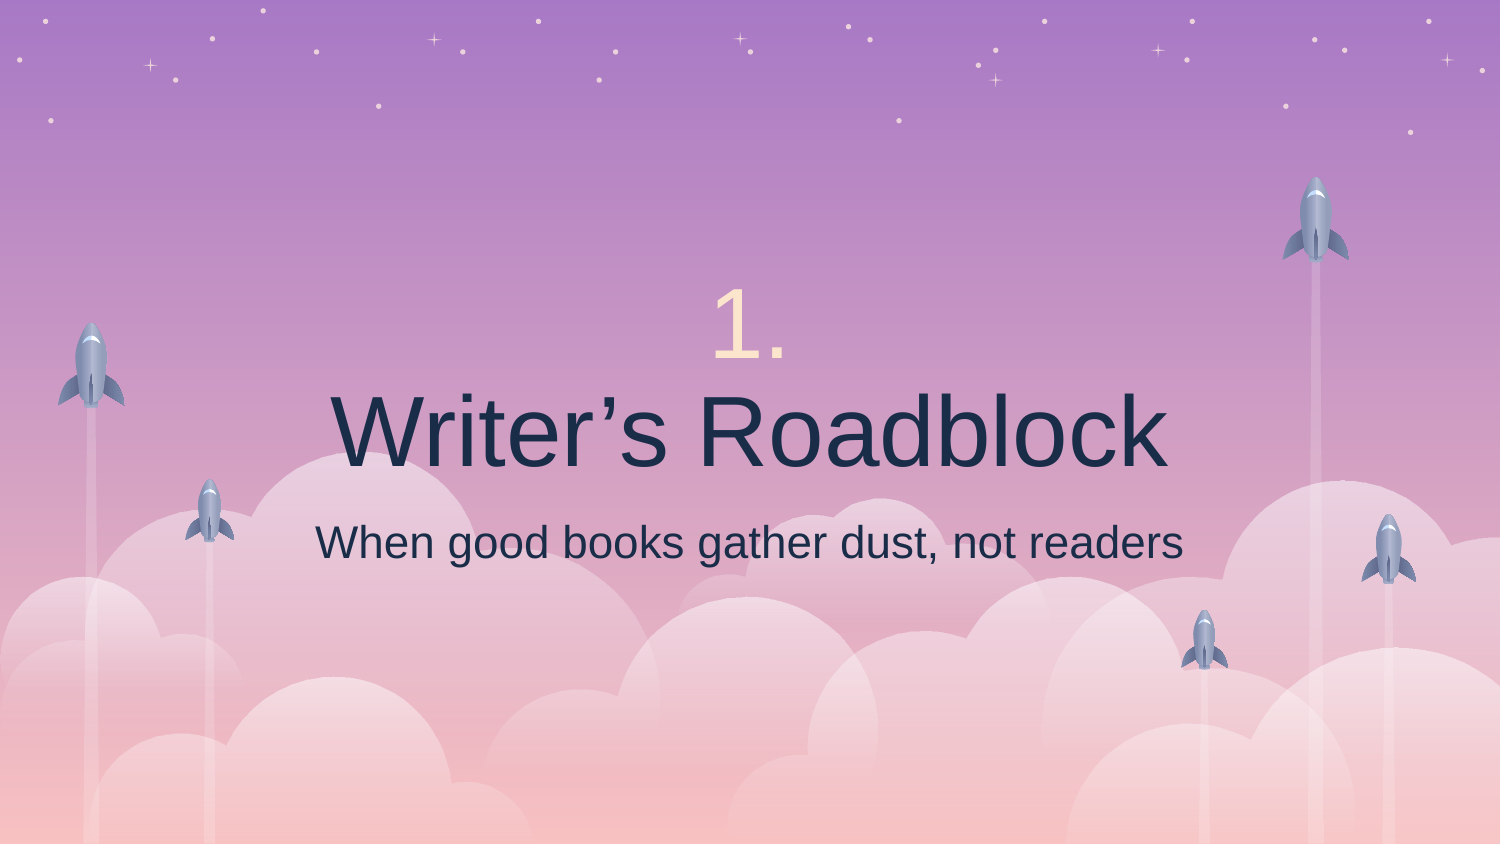

# 1.
Writer’s Roadblock
When good books gather dust, not readers